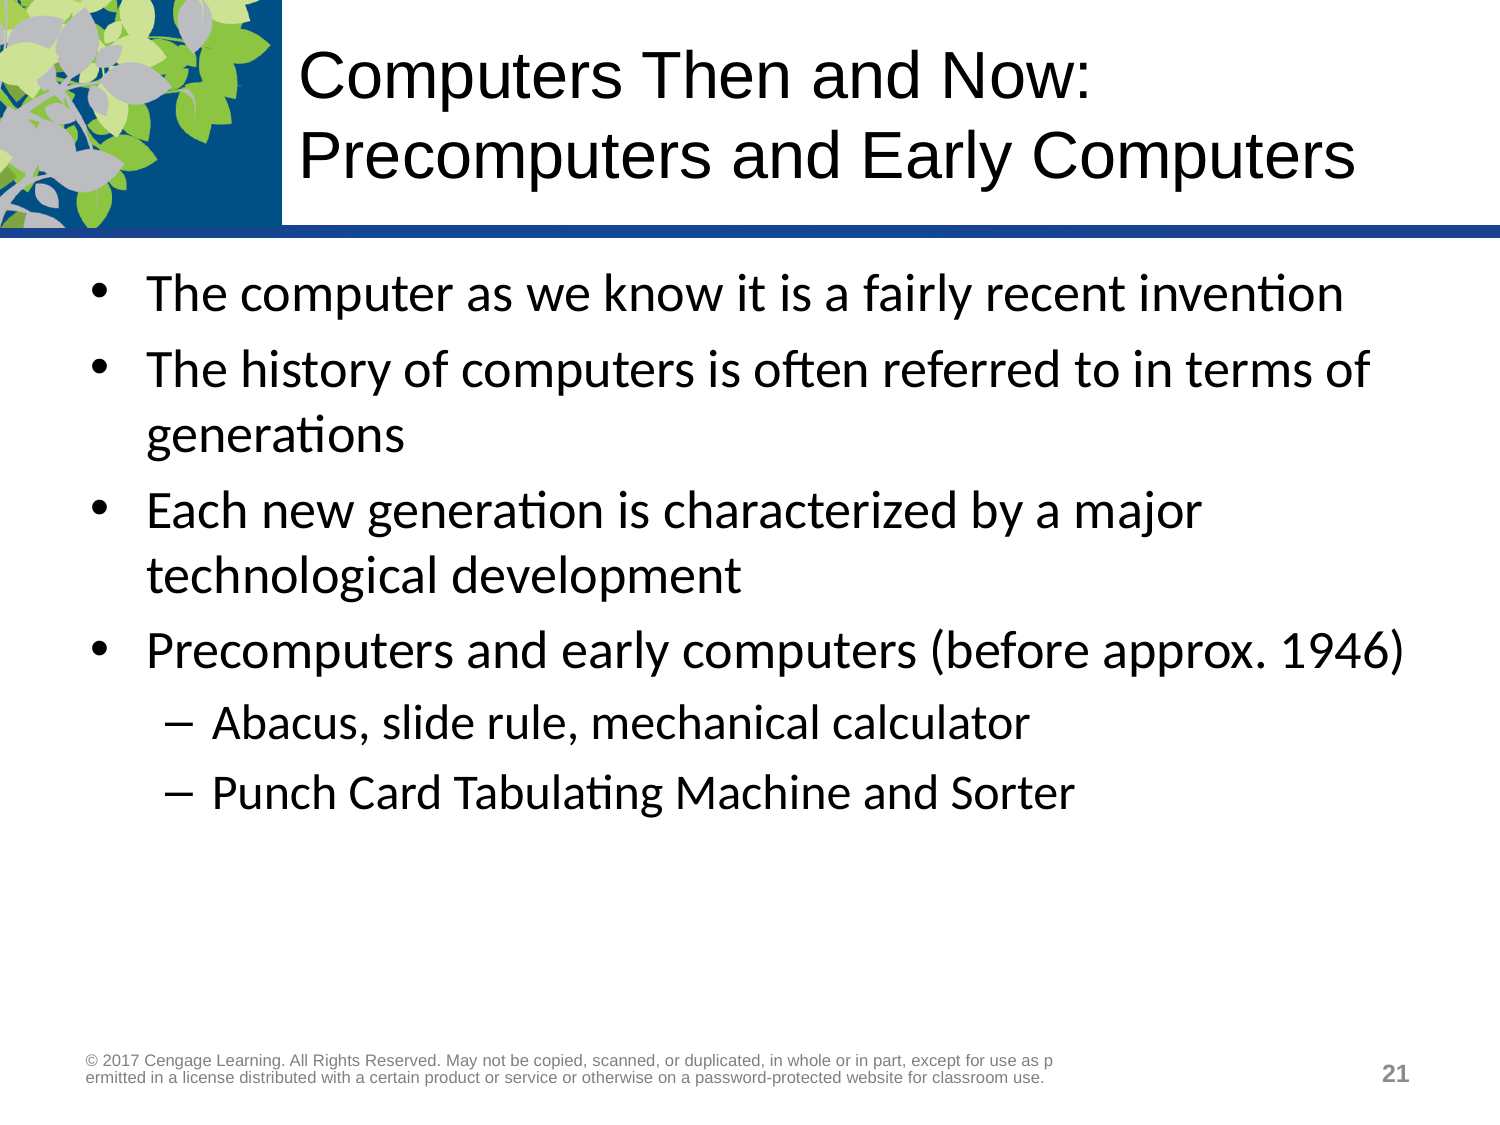

# Computers Then and Now: Precomputers and Early Computers
The computer as we know it is a fairly recent invention
The history of computers is often referred to in terms of generations
Each new generation is characterized by a major technological development
Precomputers and early computers (before approx. 1946)
Abacus, slide rule, mechanical calculator
Punch Card Tabulating Machine and Sorter

© 2017 Cengage Learning. All Rights Reserved. May not be copied, scanned, or duplicated, in whole or in part, except for use as permitted in a license distributed with a certain product or service or otherwise on a password-protected website for classroom use.
21